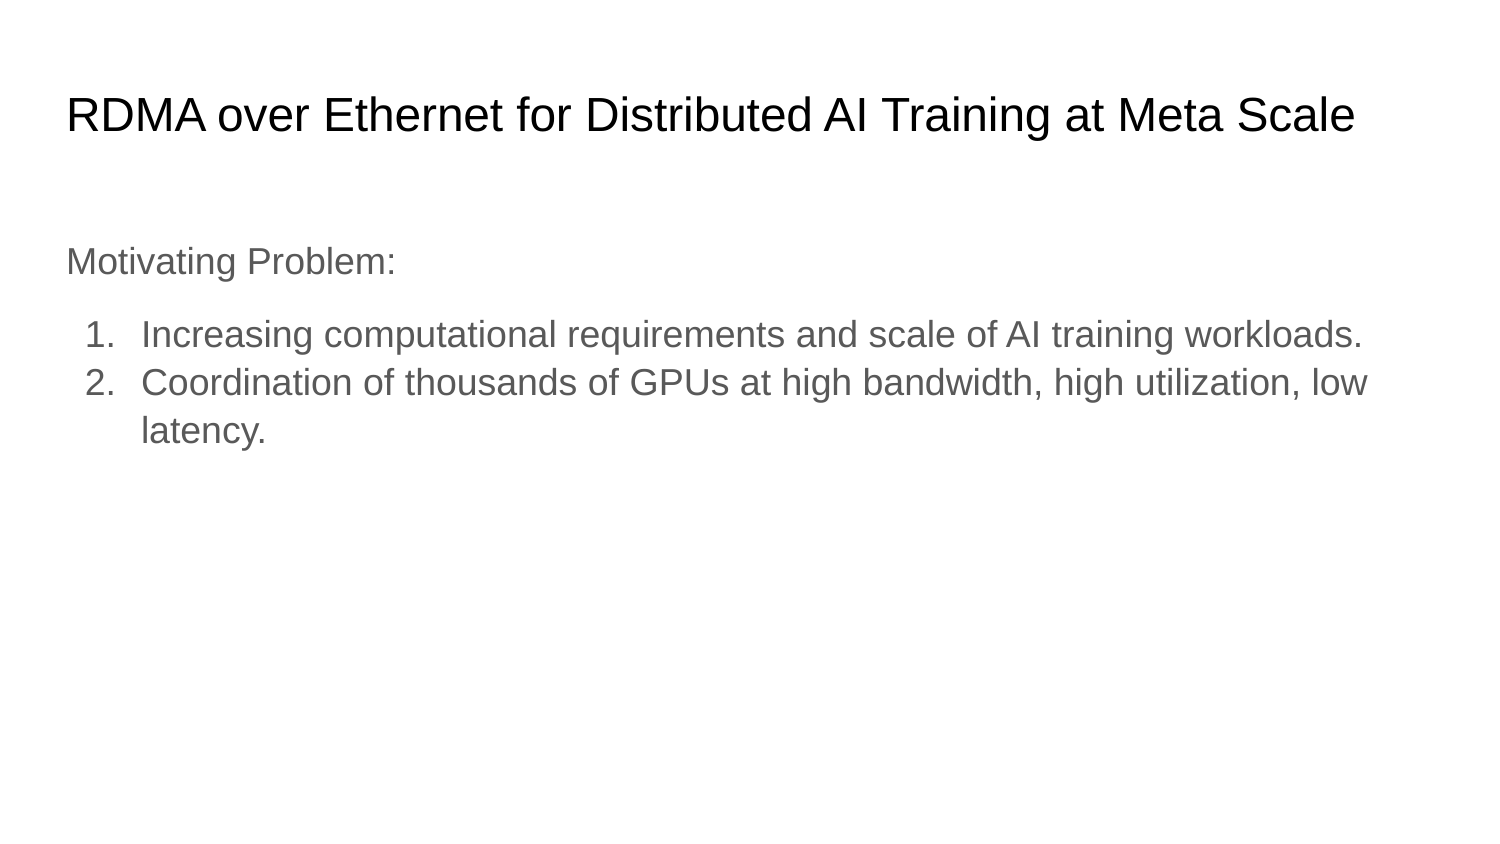

# RDMA over Ethernet for Distributed AI Training at Meta Scale
Motivating Problem:
Increasing computational requirements and scale of AI training workloads.
Coordination of thousands of GPUs at high bandwidth, high utilization, low latency.